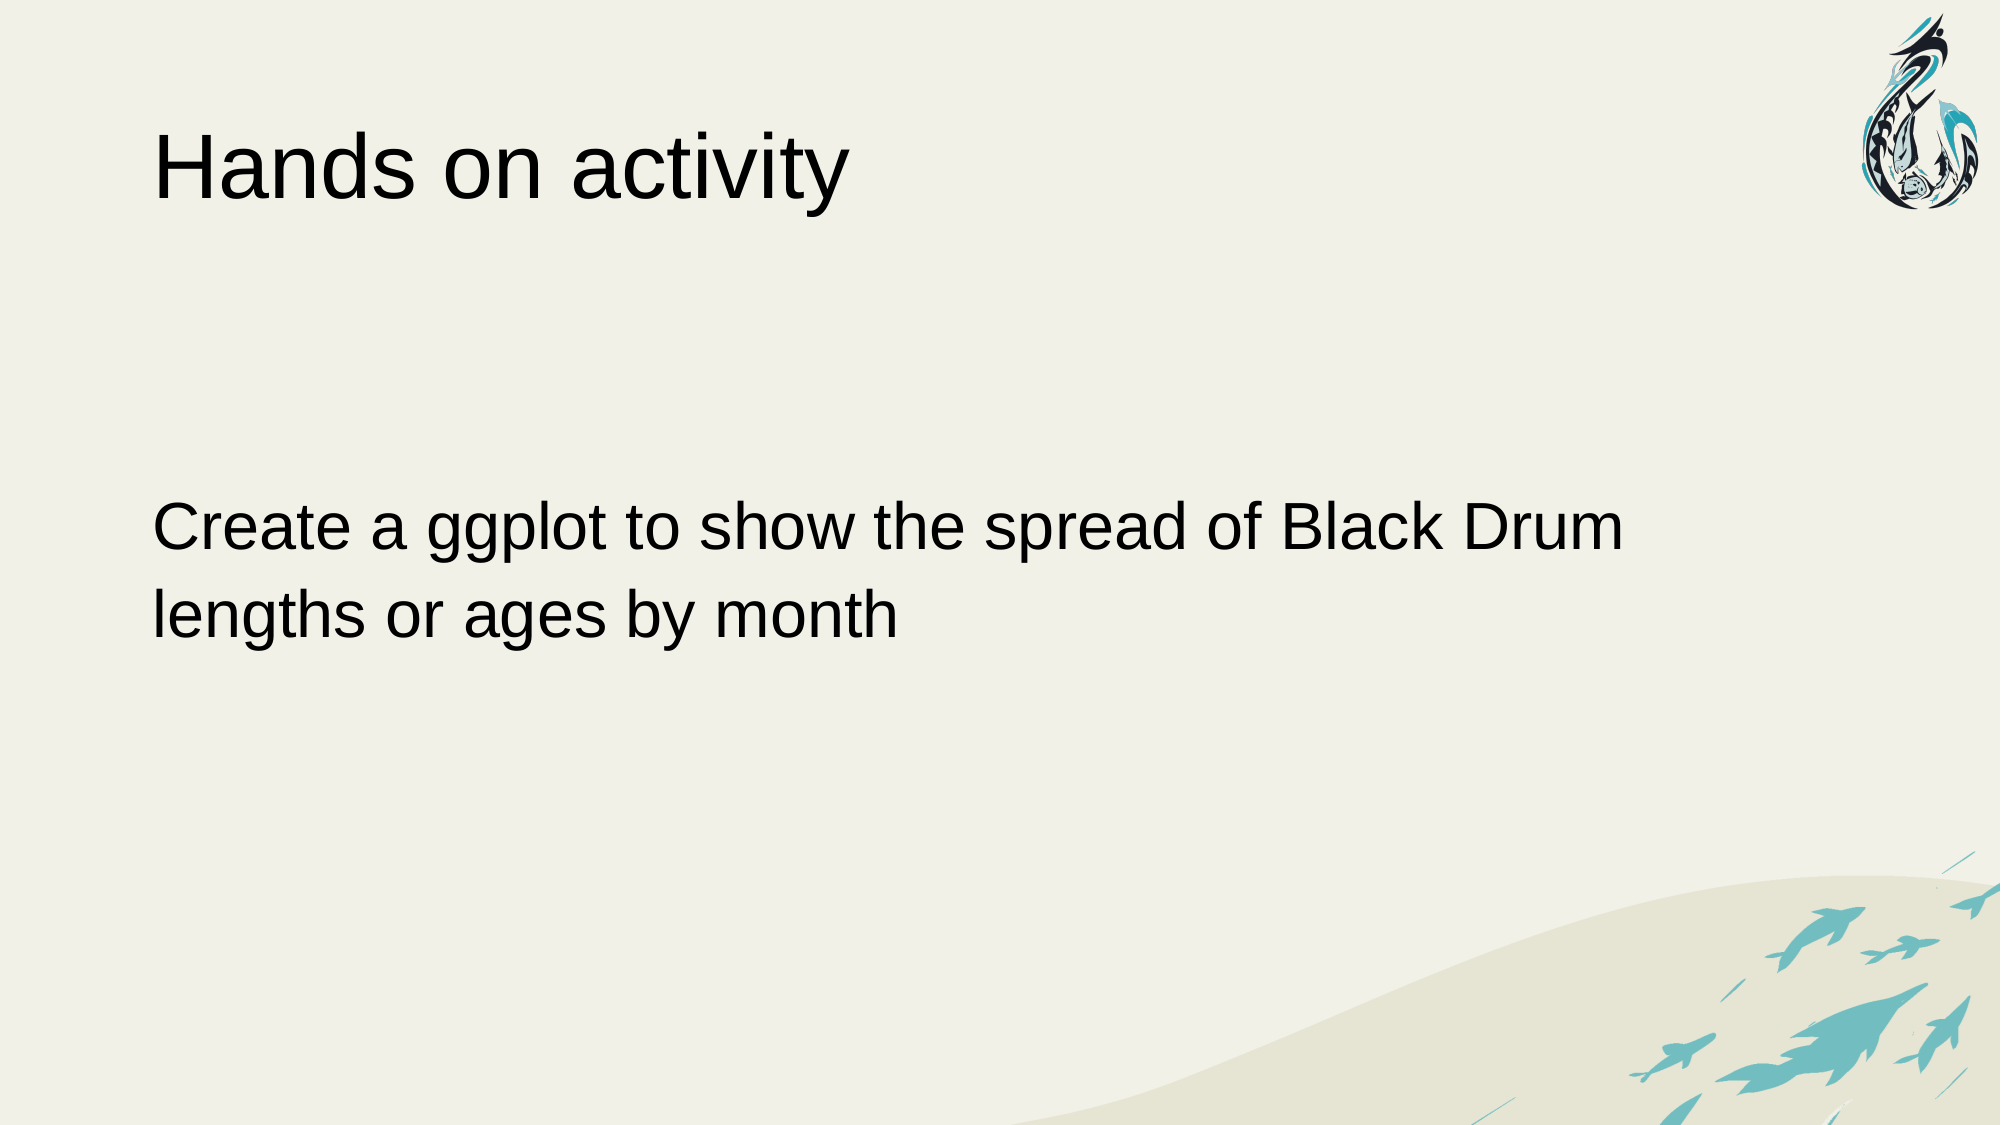

# Hands on activity
Create a ggplot to show the spread of Black Drum lengths or ages by month